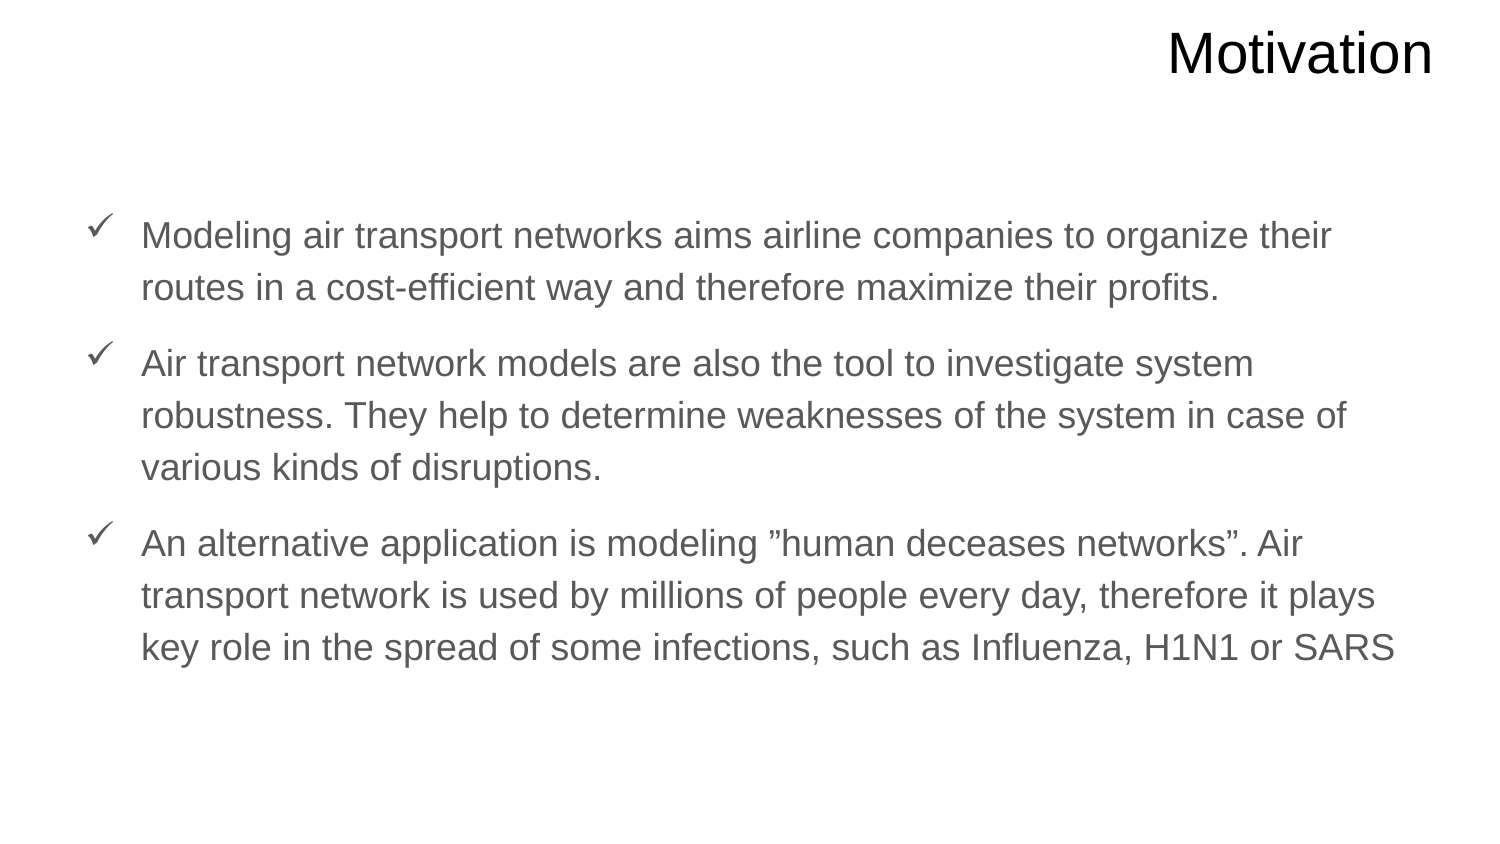

Motivation
Modeling air transport networks aims airline companies to organize their routes in a cost-efficient way and therefore maximize their profits.
Air transport network models are also the tool to investigate system robustness. They help to determine weaknesses of the system in case of various kinds of disruptions.
An alternative application is modeling ”human deceases networks”. Air transport network is used by millions of people every day, therefore it plays key role in the spread of some infections, such as Influenza, H1N1 or SARS